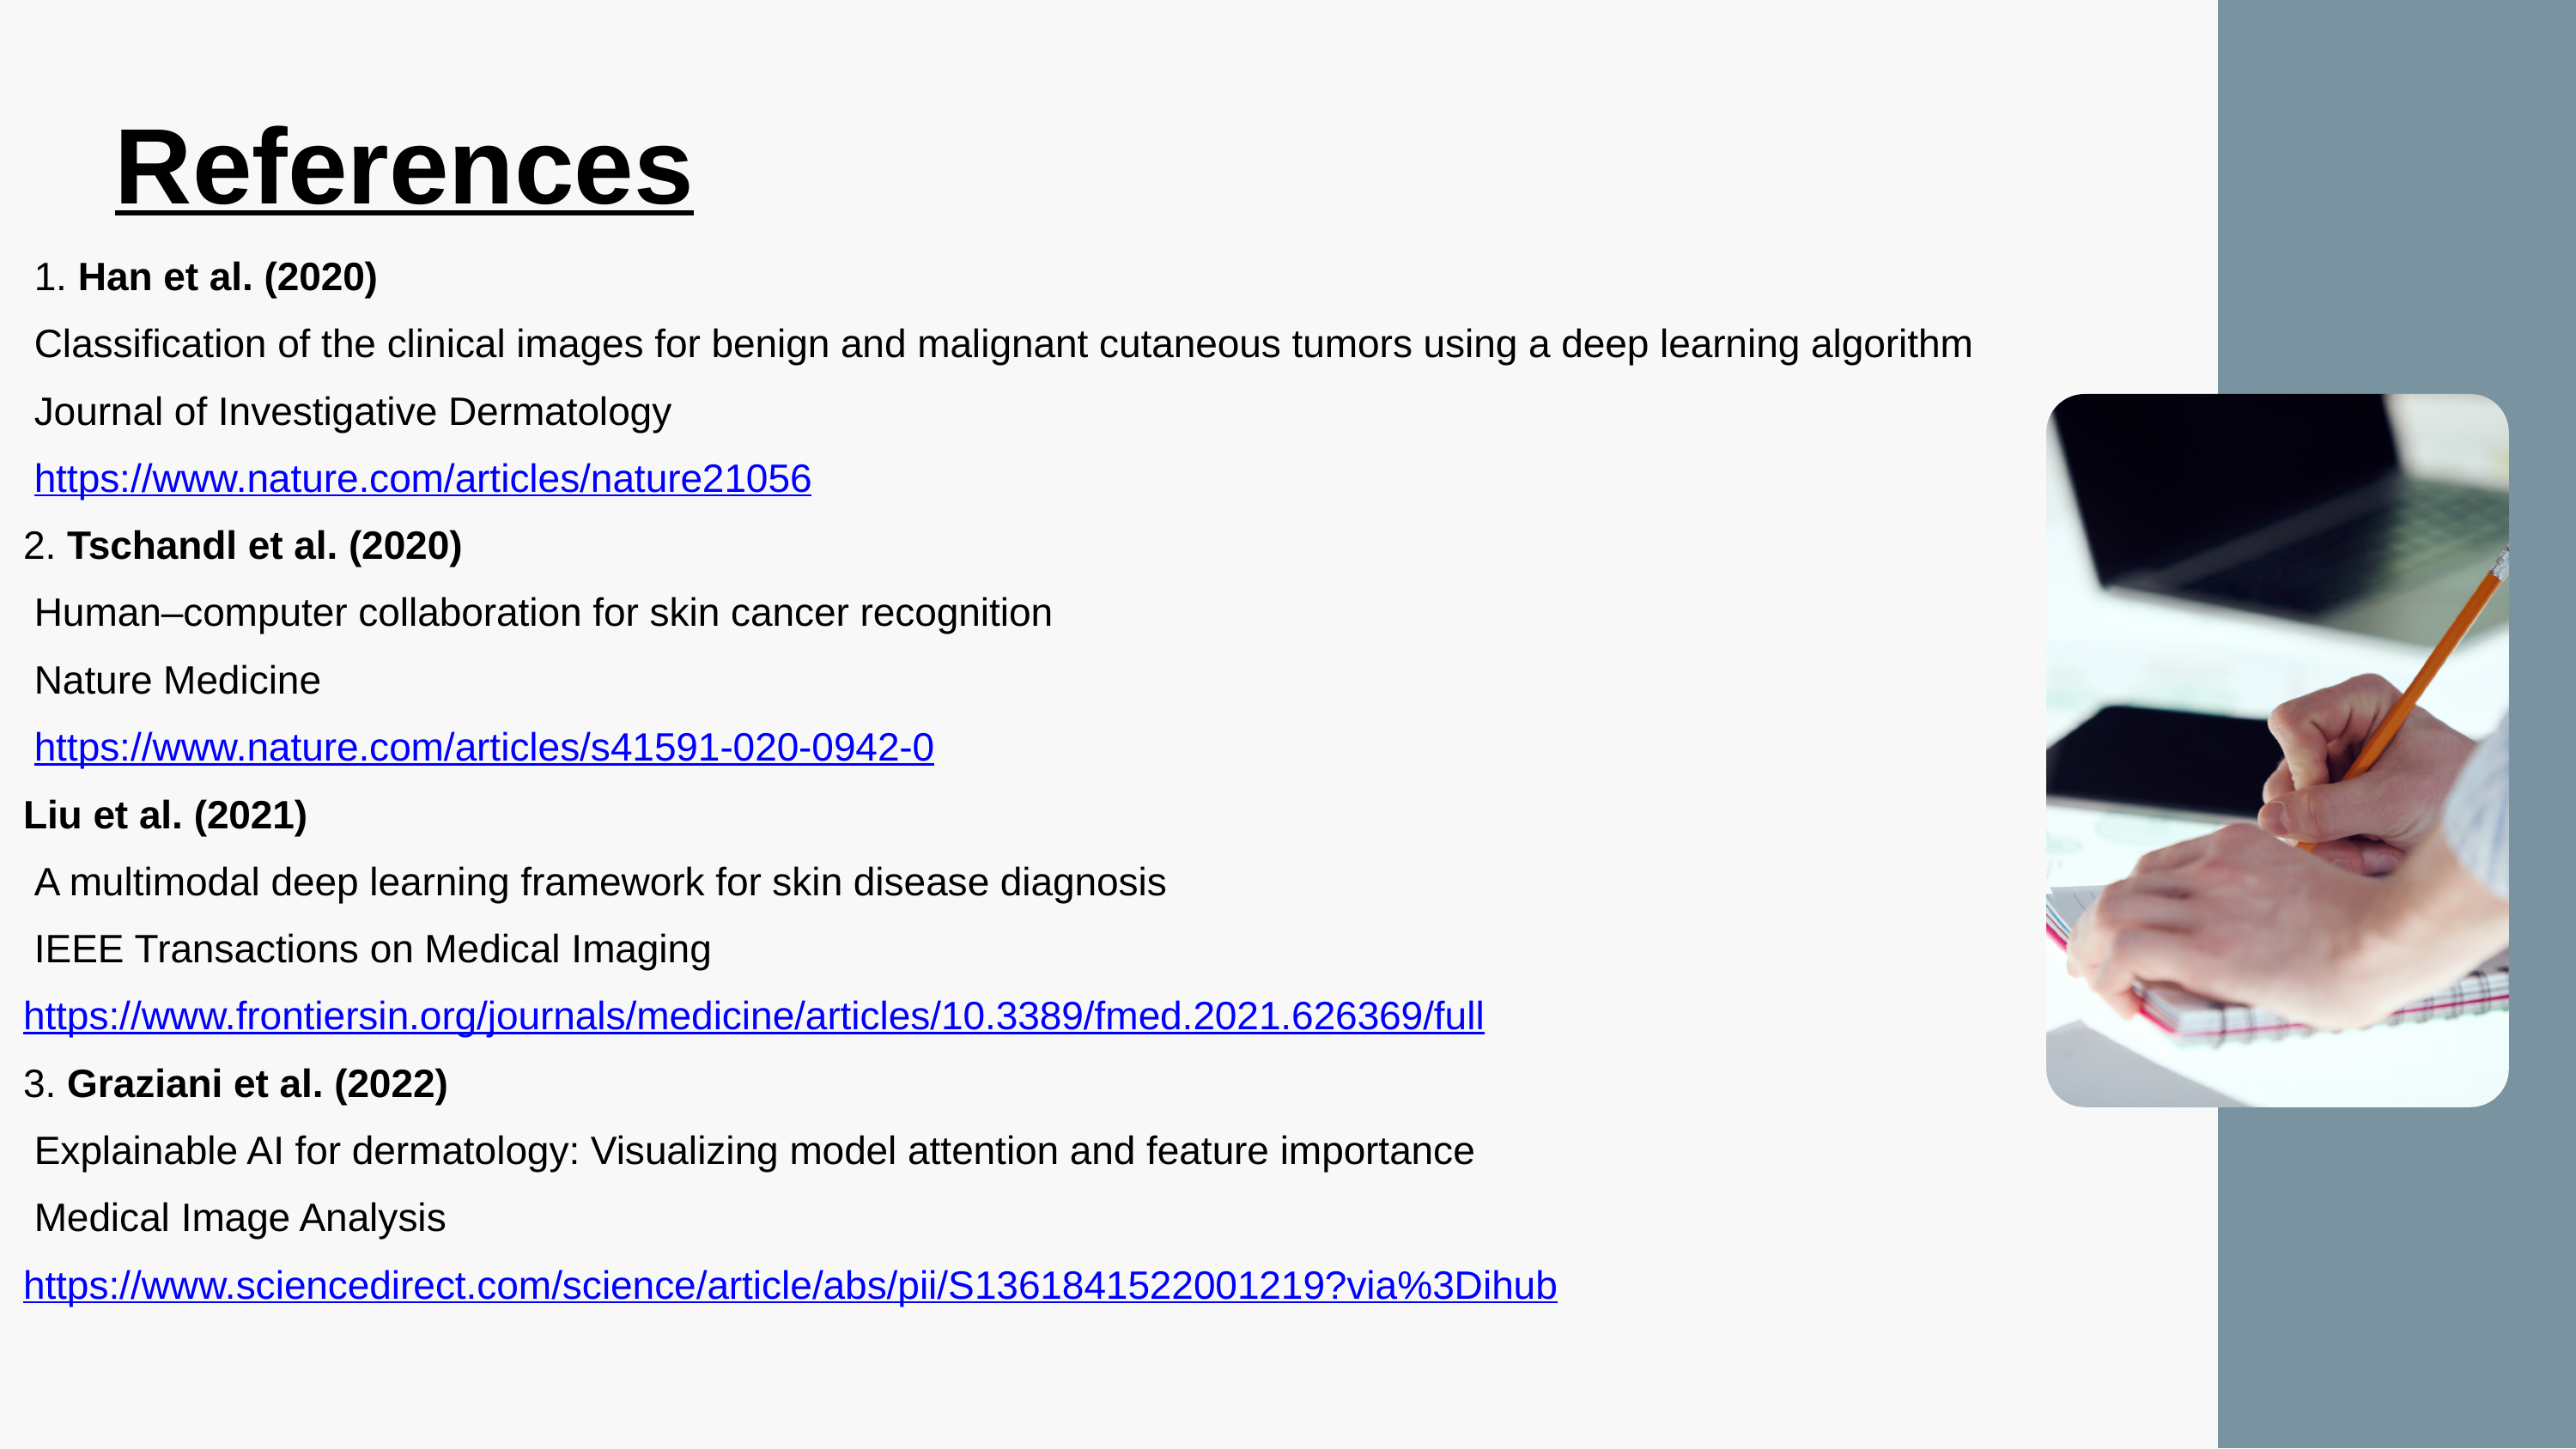

References
 1. Han et al. (2020)
 Classification of the clinical images for benign and malignant cutaneous tumors using a deep learning algorithm
 Journal of Investigative Dermatology
 https://www.nature.com/articles/nature21056
2. Tschandl et al. (2020)
 Human–computer collaboration for skin cancer recognition
 Nature Medicine
 https://www.nature.com/articles/s41591-020-0942-0
Liu et al. (2021)
 A multimodal deep learning framework for skin disease diagnosis
 IEEE Transactions on Medical Imaging
https://www.frontiersin.org/journals/medicine/articles/10.3389/fmed.2021.626369/full
3. Graziani et al. (2022)
 Explainable AI for dermatology: Visualizing model attention and feature importance
 Medical Image Analysis
https://www.sciencedirect.com/science/article/abs/pii/S1361841522001219?via%3Dihub